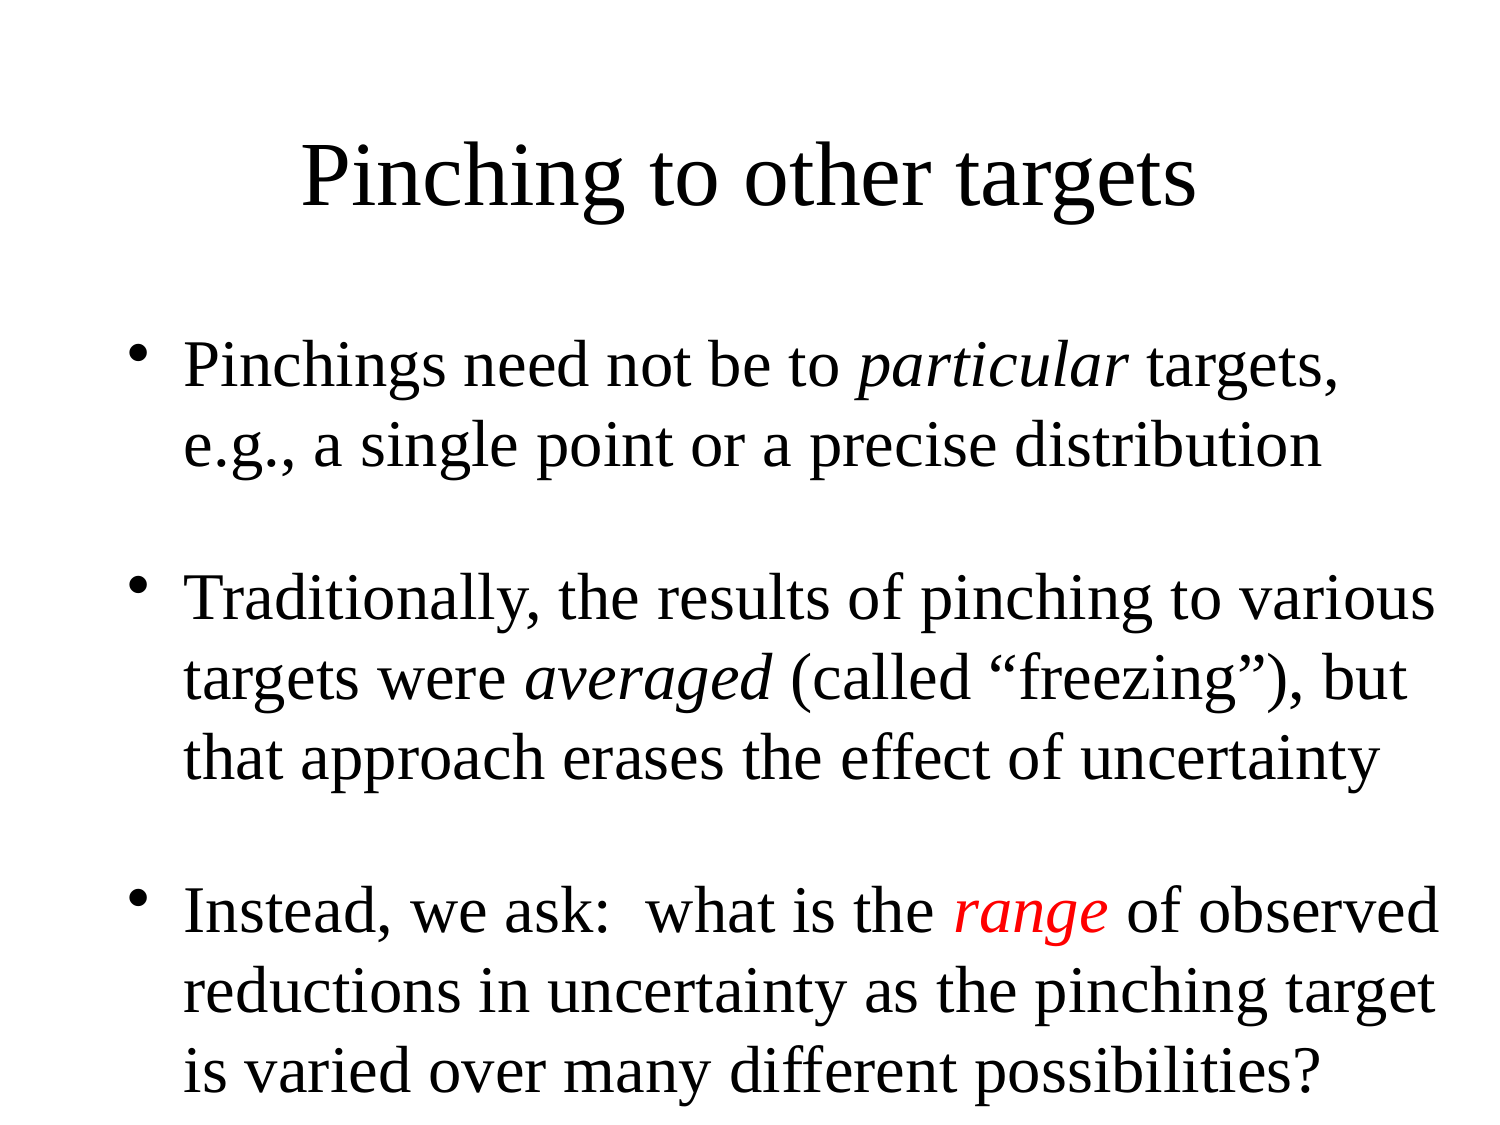

Pinching to other targets
Pinchings need not be to particular targets, e.g., a single point or a precise distribution

Traditionally, the results of pinching to various targets were averaged (called “freezing”), but that approach erases the effect of uncertainty

Instead, we ask:  what is the range of observed reductions in uncertainty as the pinching target is varied over many different possibilities?